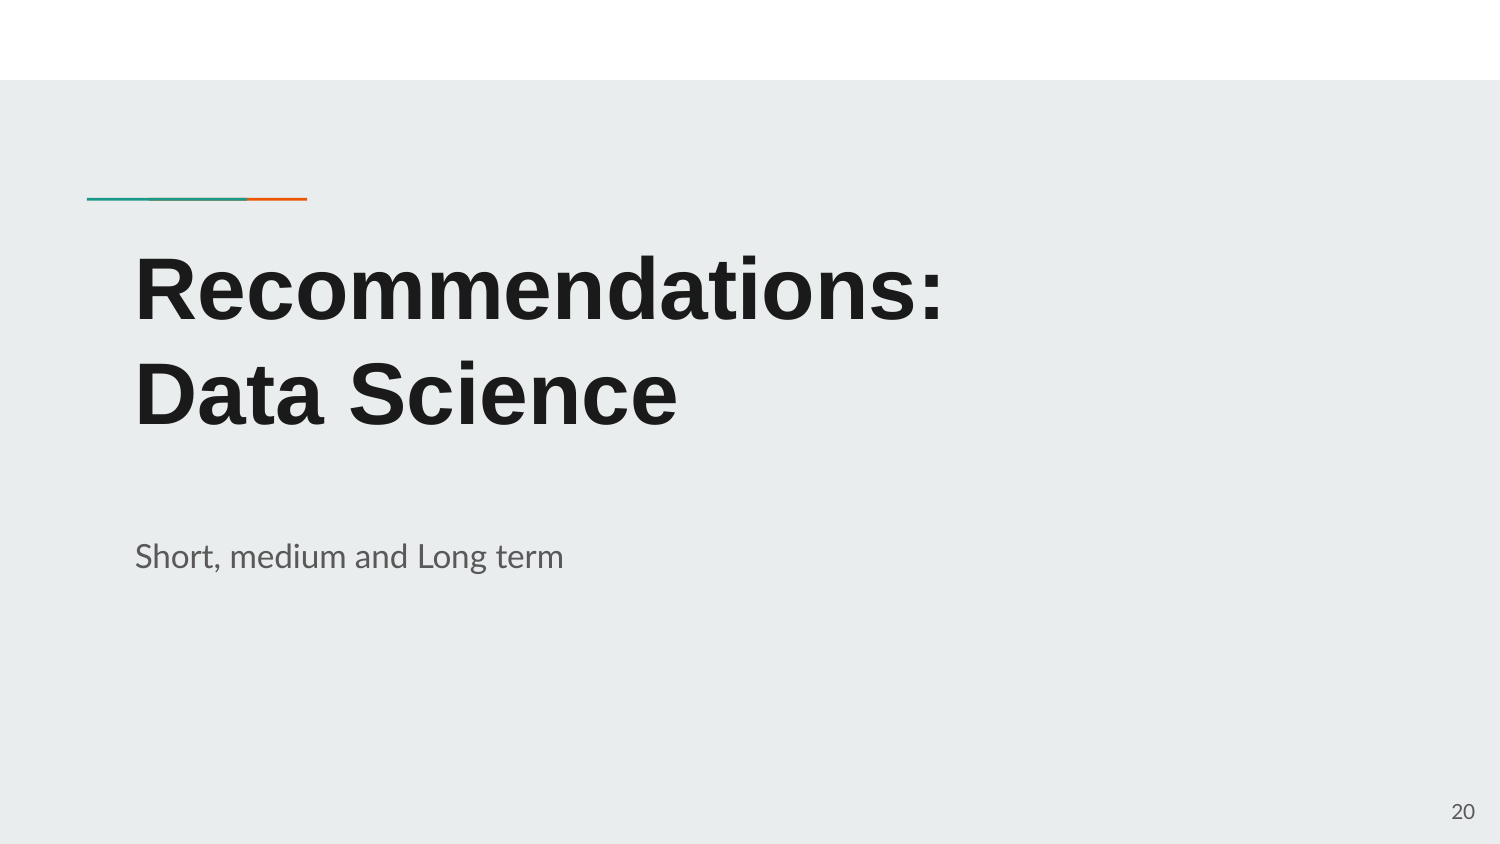

# Recommendations:
Data Science
Short, medium and Long term
20